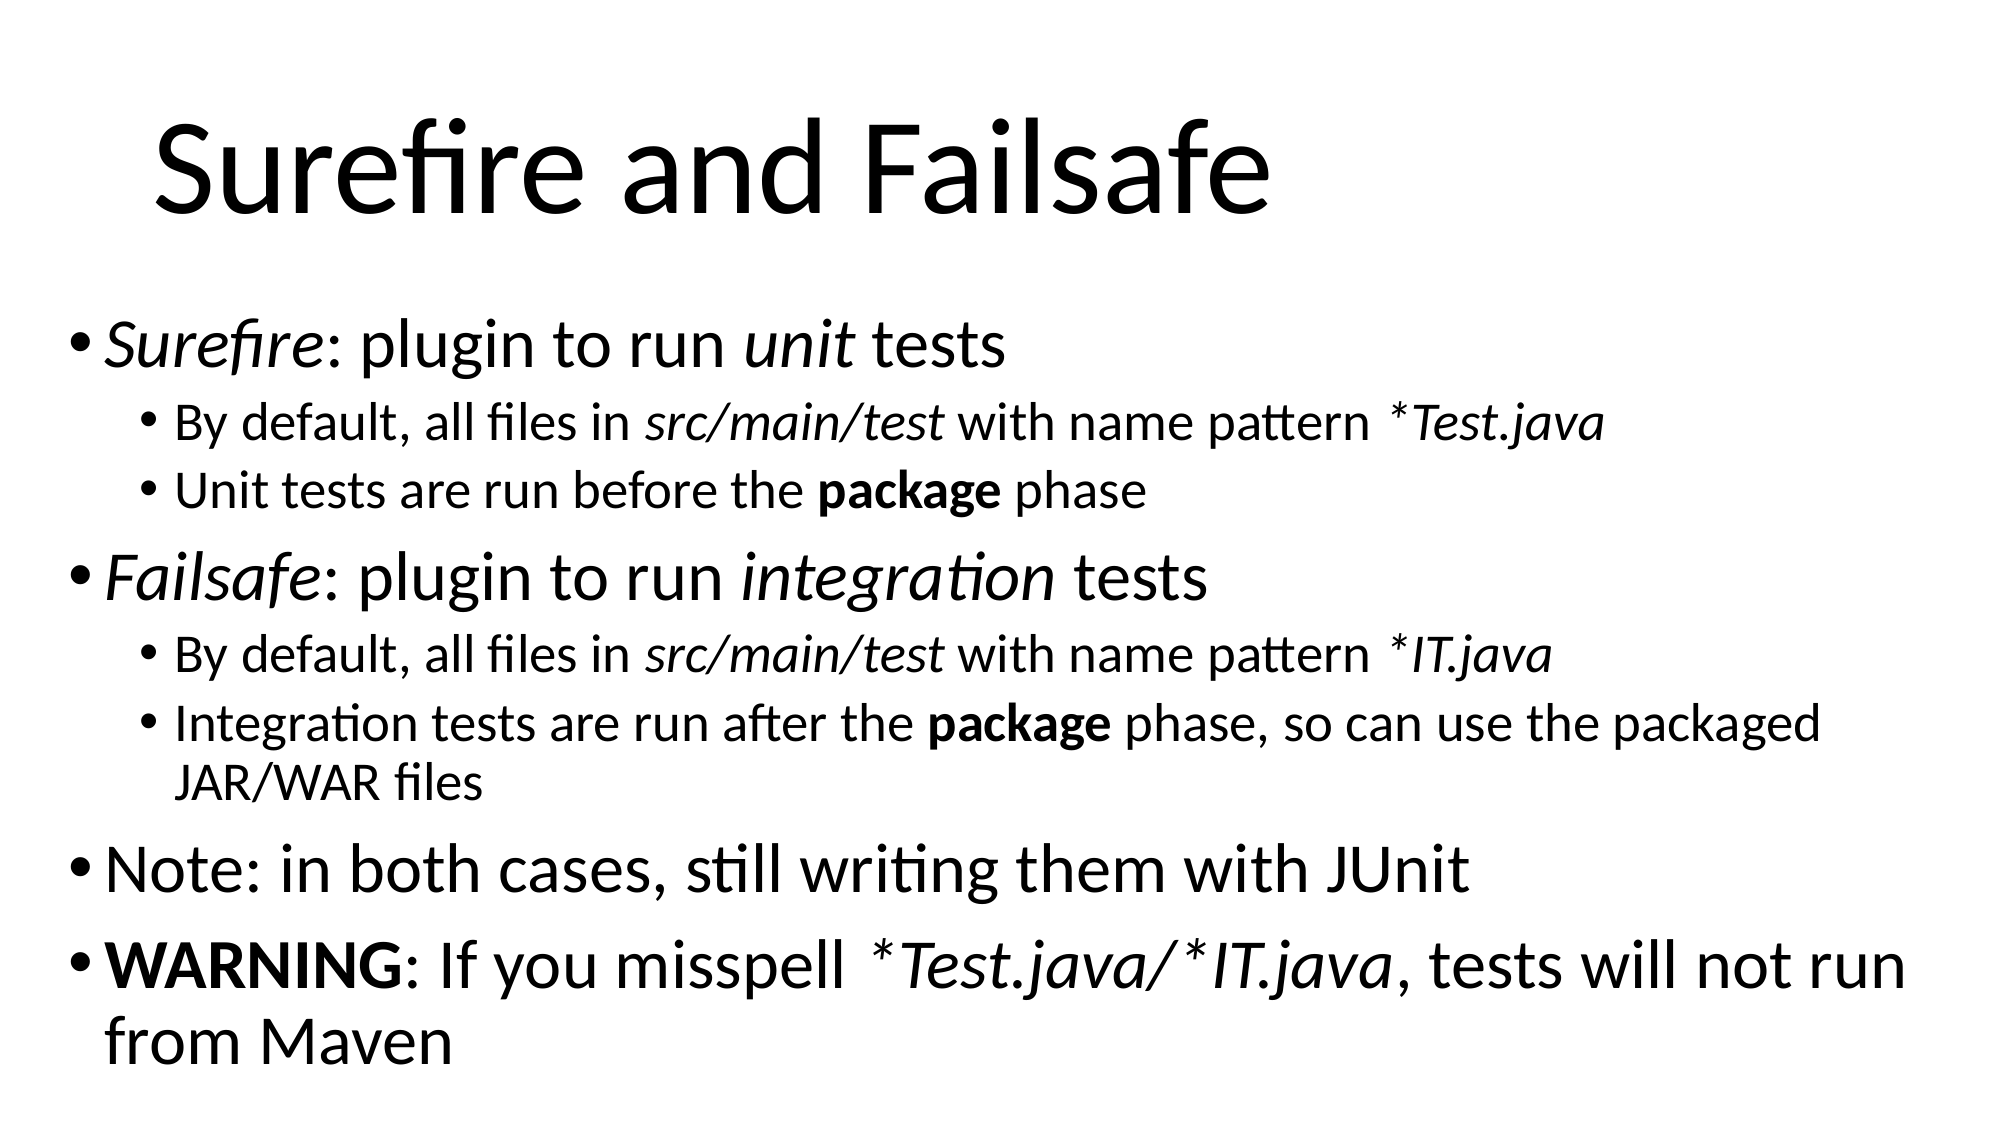

# Surefire and Failsafe
Surefire: plugin to run unit tests
By default, all files in src/main/test with name pattern *Test.java
Unit tests are run before the package phase
Failsafe: plugin to run integration tests
By default, all files in src/main/test with name pattern *IT.java
Integration tests are run after the package phase, so can use the packaged JAR/WAR files
Note: in both cases, still writing them with JUnit
WARNING: If you misspell *Test.java/*IT.java, tests will not run from Maven